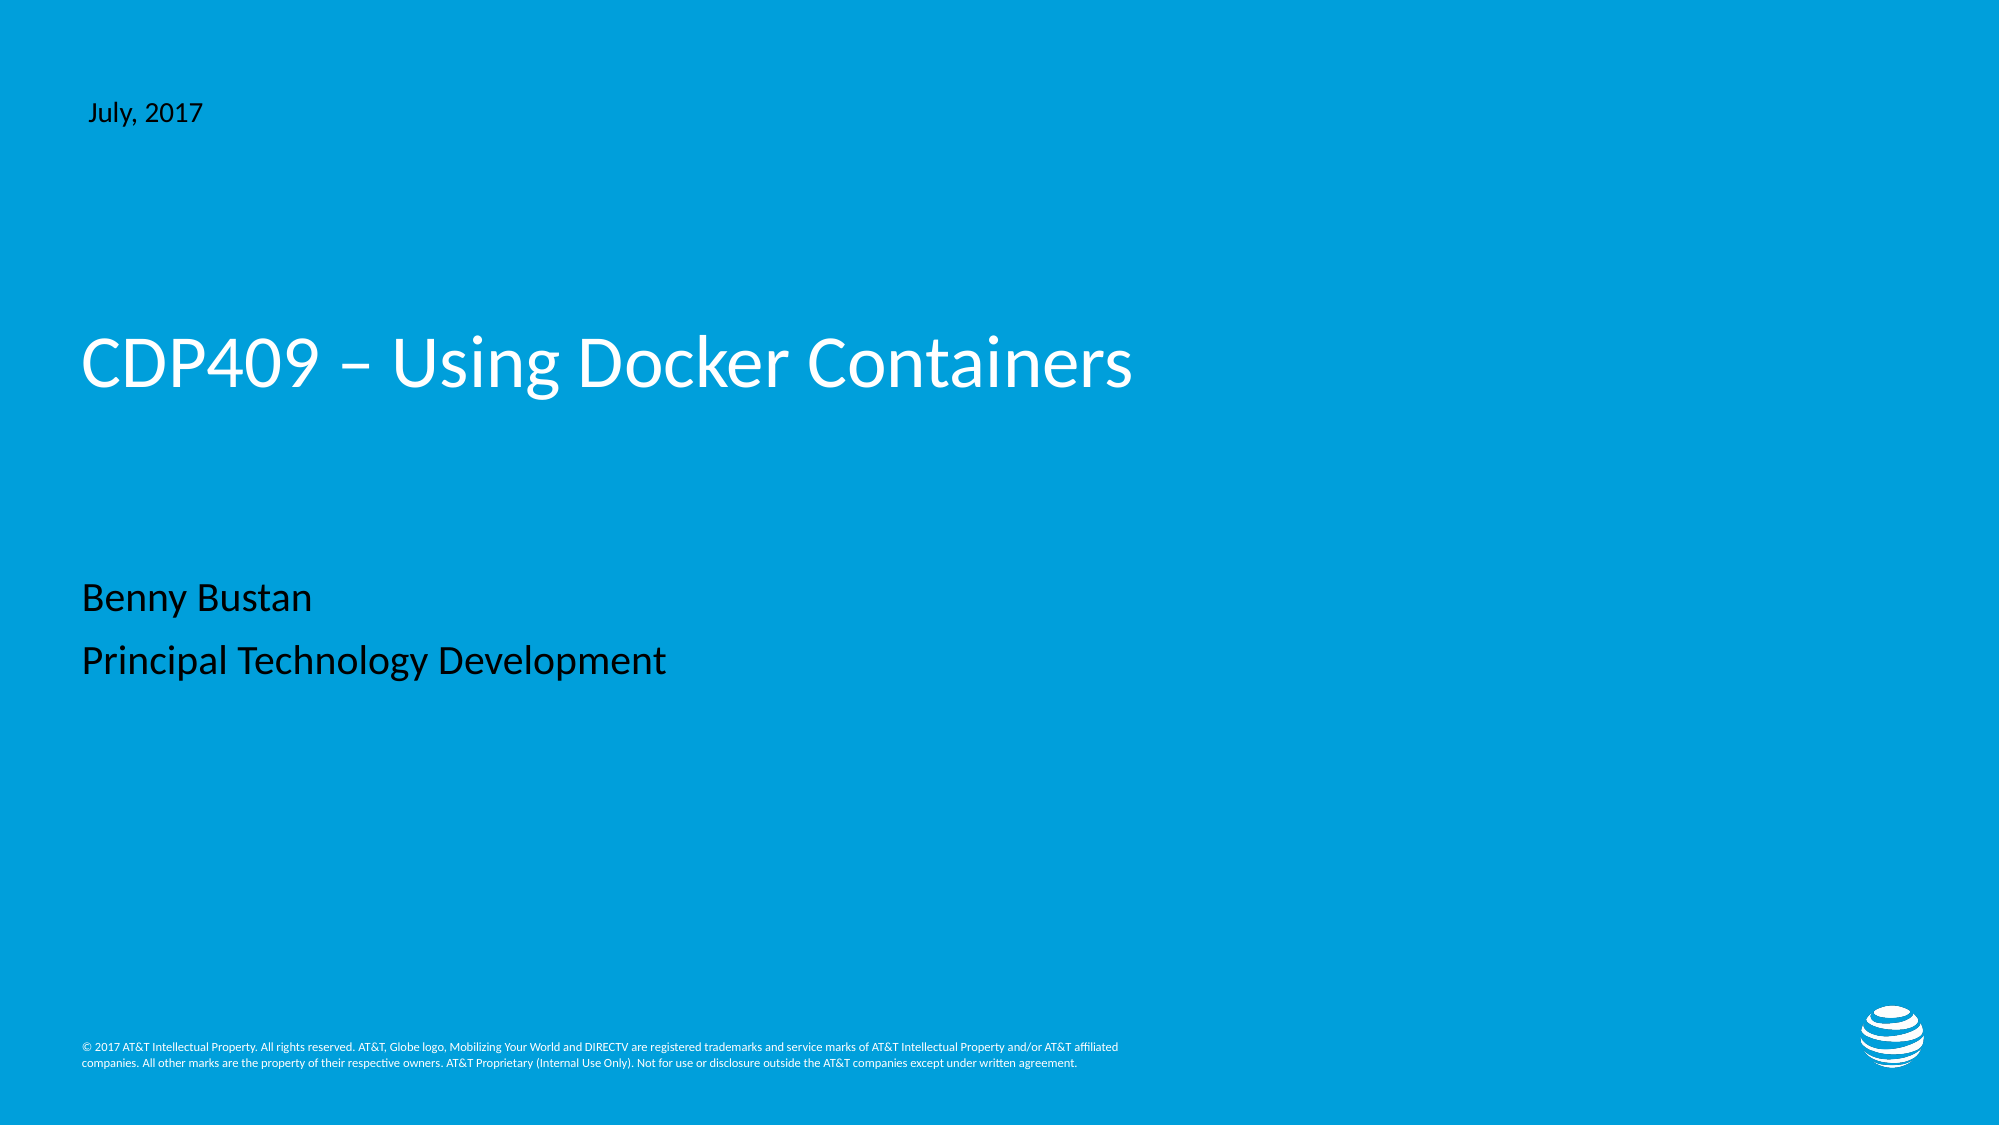

July, 2017
# CDP409 – Using Docker Containers
Benny Bustan
Principal Technology Development